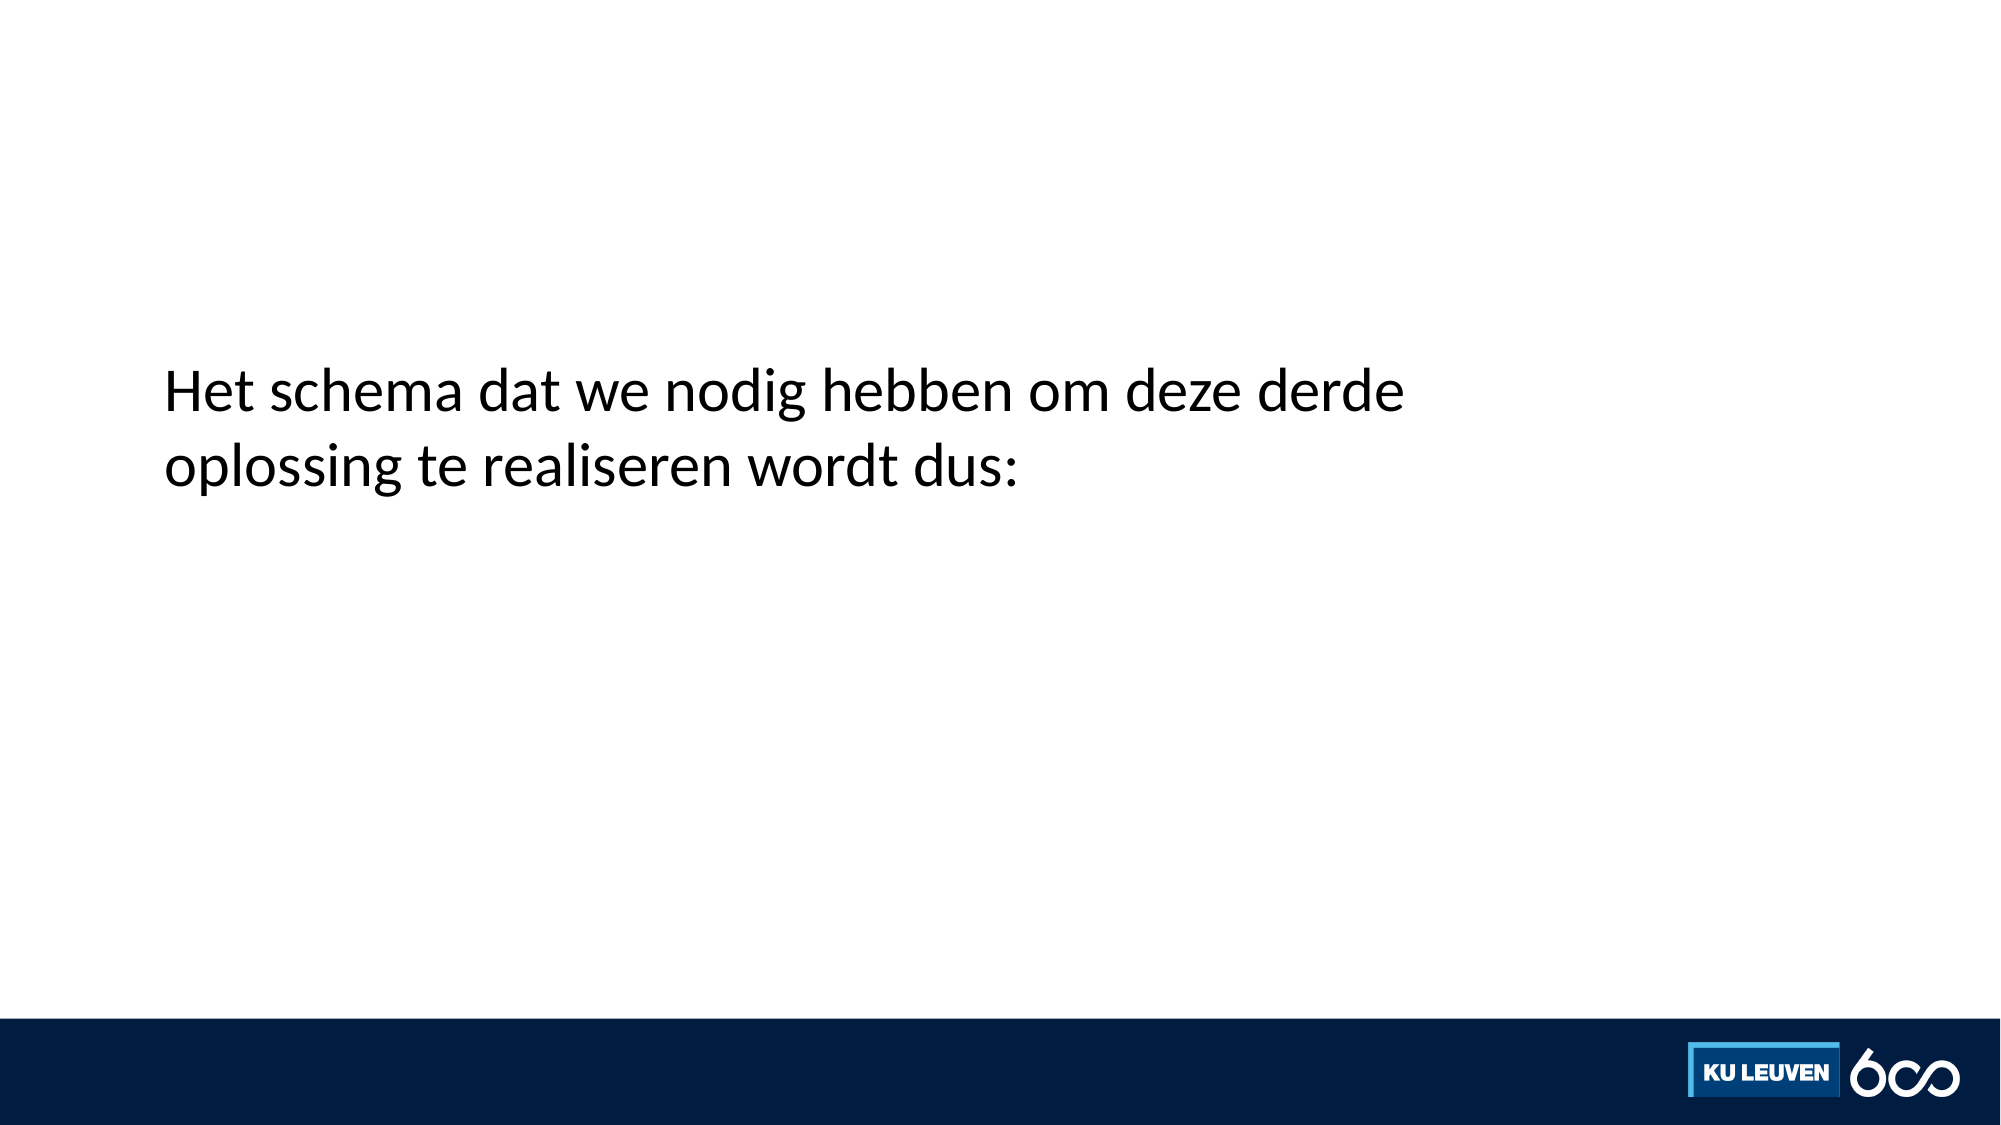

#
Het schema dat we nodig hebben om deze derde oplossing te realiseren wordt dus: